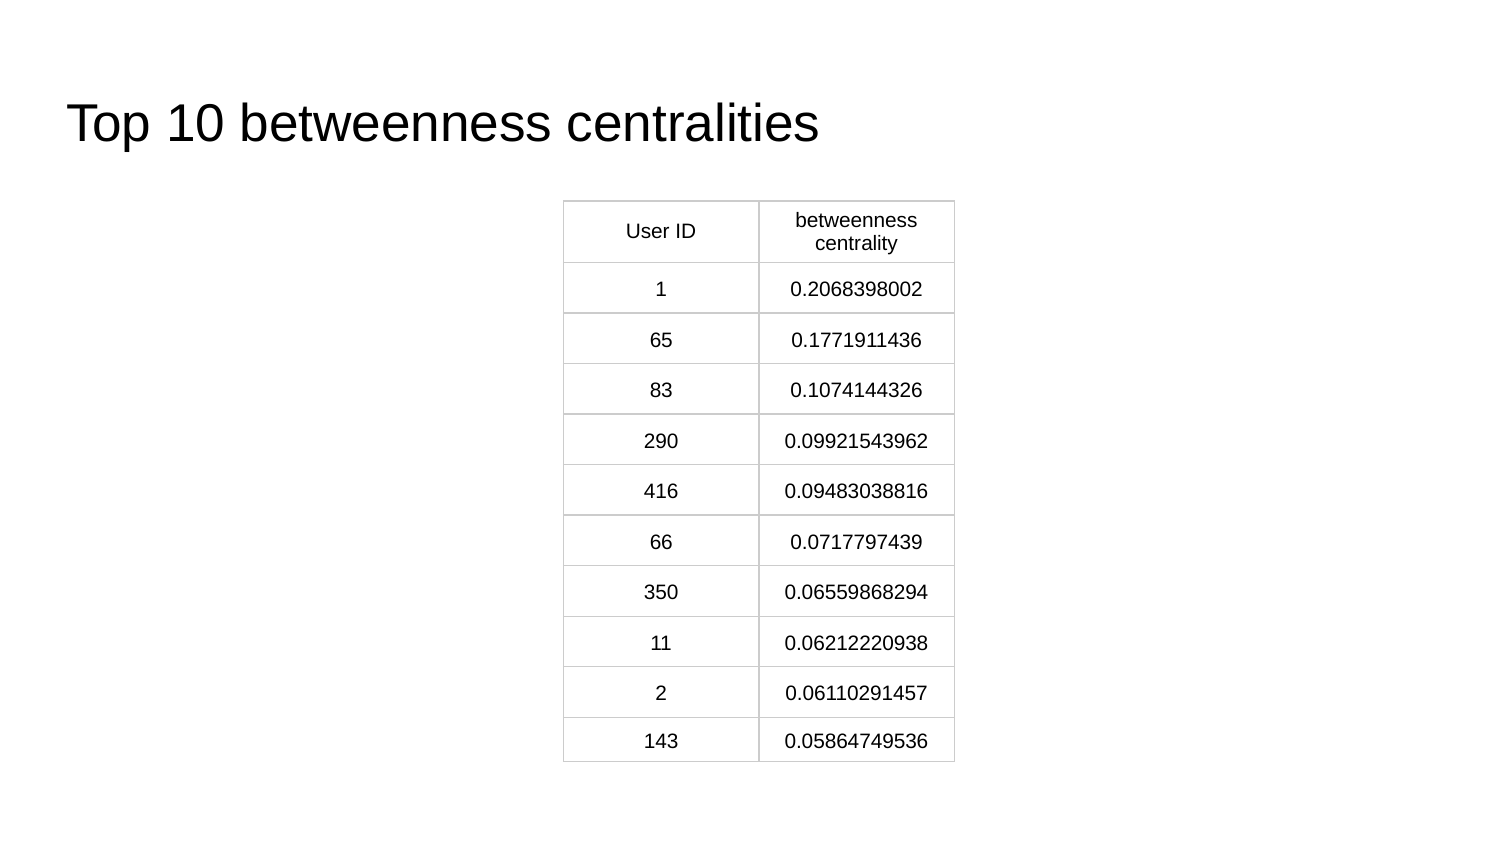

# Top 10 betweenness centralities

| User ID | betweenness centrality |
| --- | --- |
| 1 | 0.2068398002 |
| 65 | 0.1771911436 |
| 83 | 0.1074144326 |
| 290 | 0.09921543962 |
| 416 | 0.09483038816 |
| 66 | 0.0717797439 |
| 350 | 0.06559868294 |
| 11 | 0.06212220938 |
| 2 | 0.06110291457 |
| 143 | 0.05864749536 |